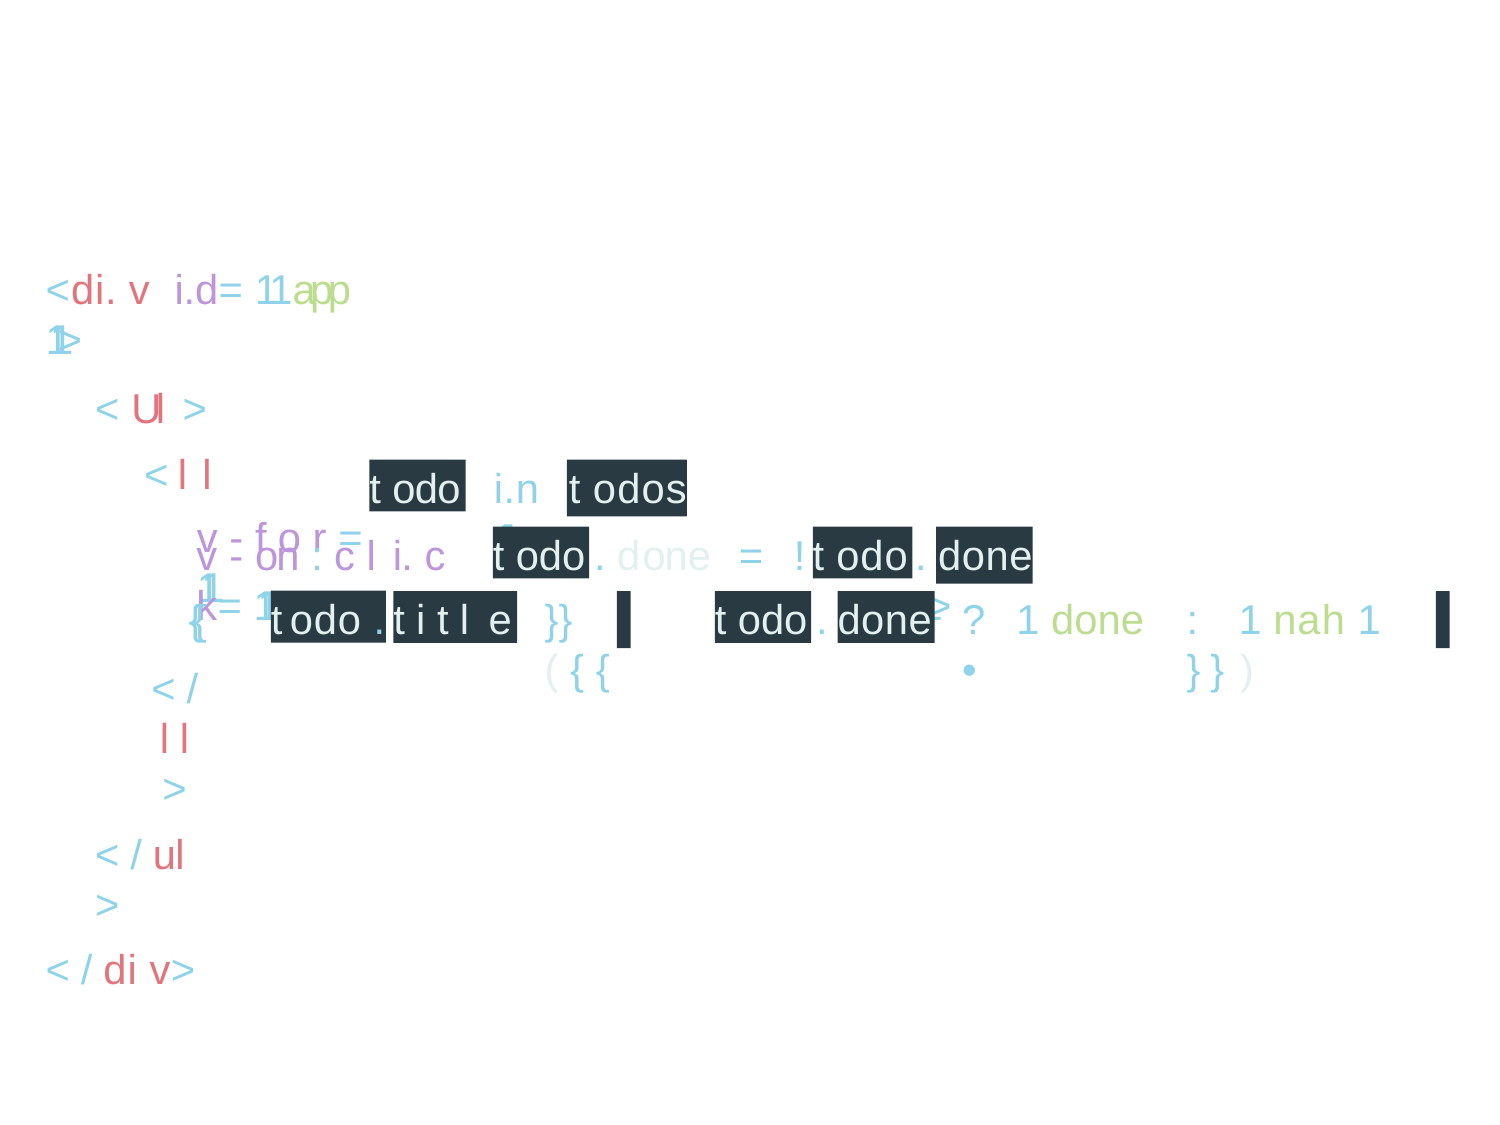

<di. v	i.d= 11app 11>
< Ul  >
<  l  l
v - f o r = 11
i.n	t odos 11
t odo

v - on : c l i. c k= 11
. done	=	!
. done 11>
t odo
t odo

{{
< / l l >
< / ul >
< / di v>
t  odo .
}}	( { {
.
?	1 done •
:	1 nah 1	}    }  )
t i t l e

t odo
done